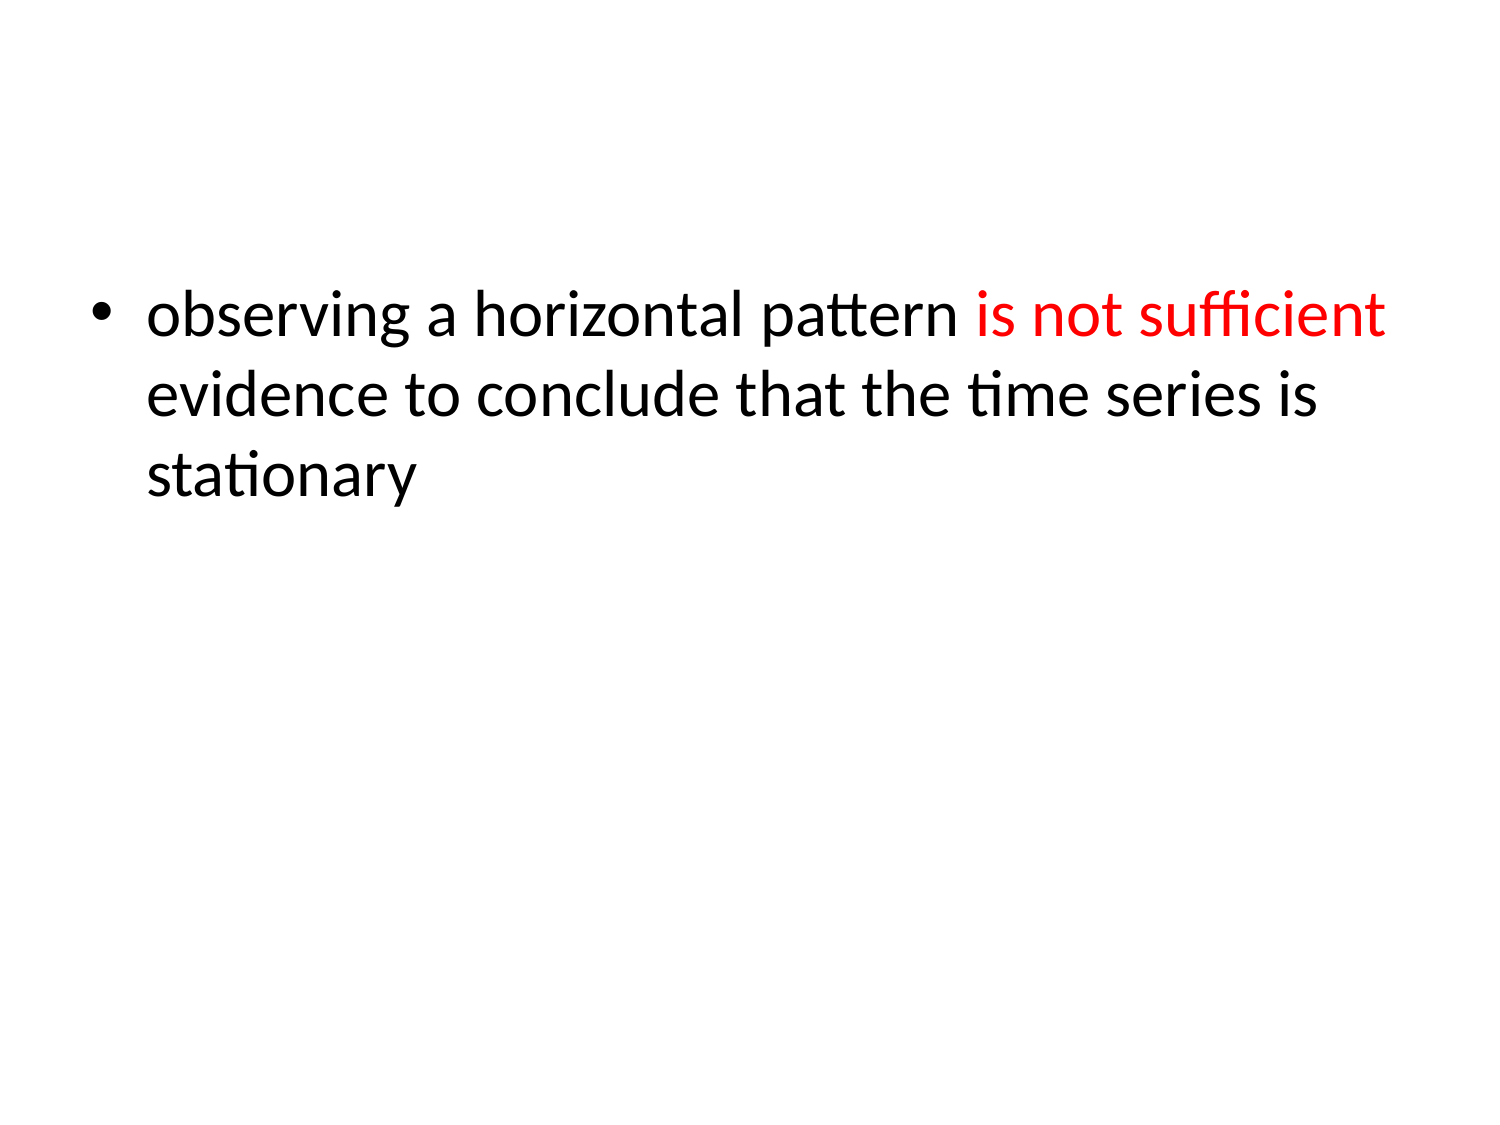

#
observing a horizontal pattern is not sufficient evidence to conclude that the time series is stationary